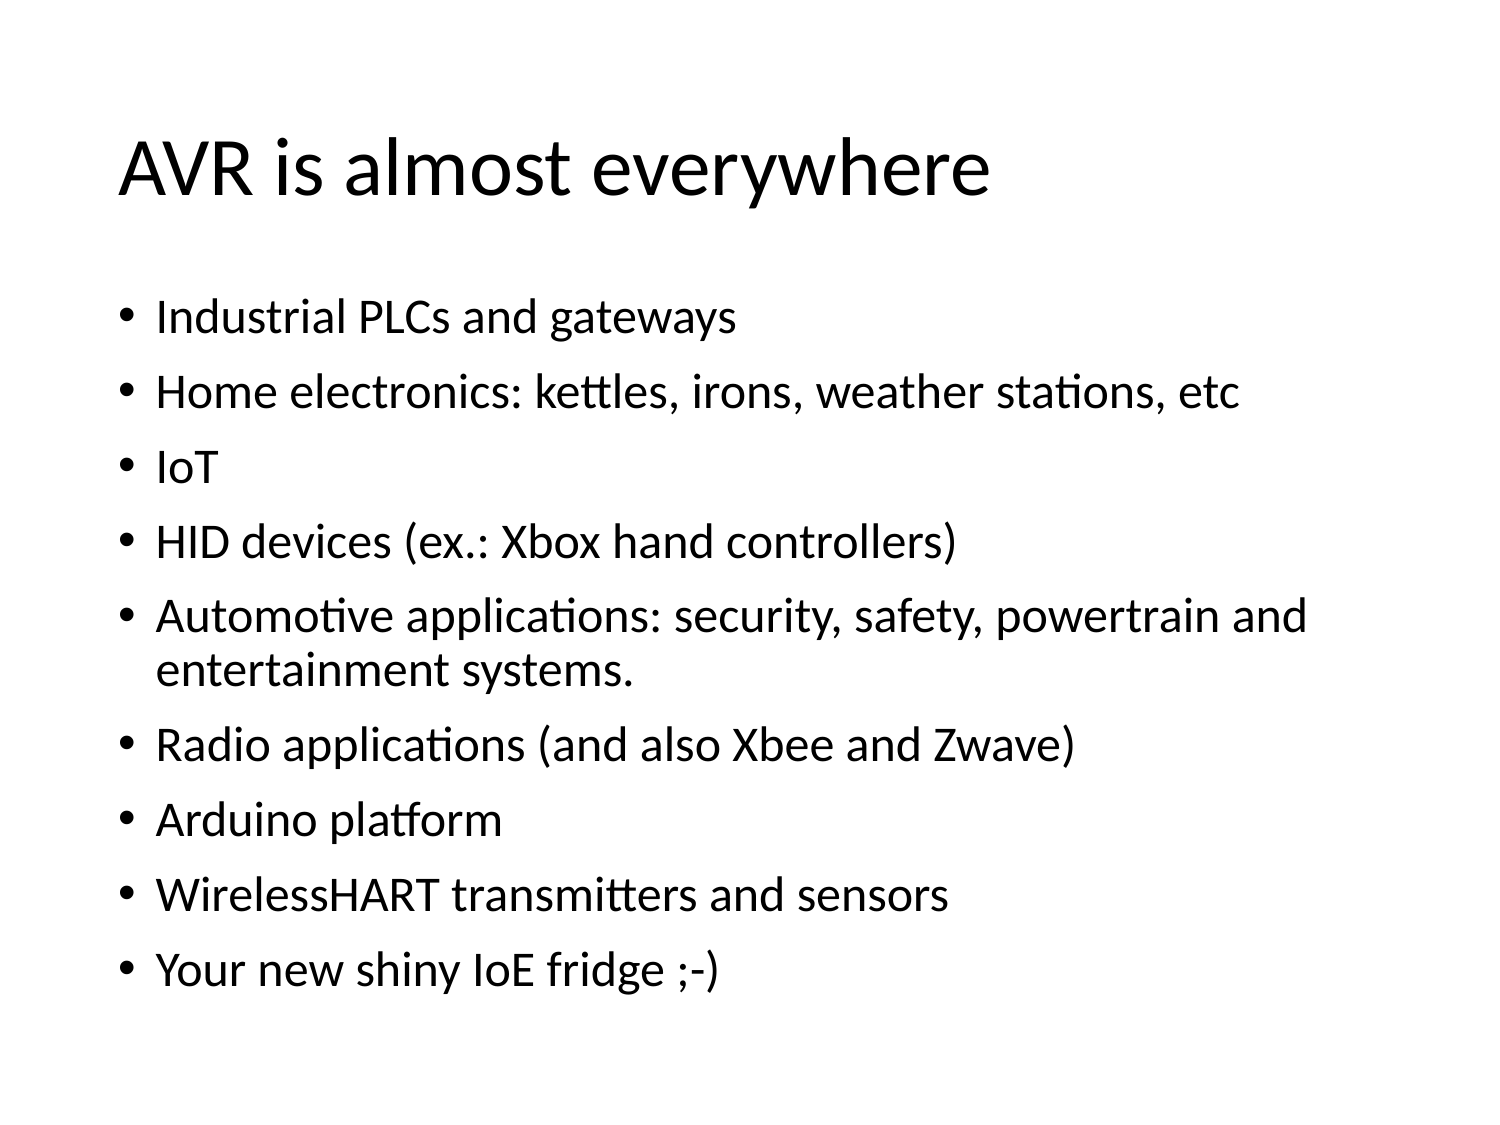

# AVR is almost everywhere
Industrial PLCs and gateways
Home electronics: kettles, irons, weather stations, etc
IoT
HID devices (ex.: Xbox hand controllers)
Automotive applications: security, safety, powertrain and entertainment systems.
Radio applications (and also Xbee and Zwave)
Arduino platform
WirelessHART transmitters and sensors
Your new shiny IoE fridge ;-)